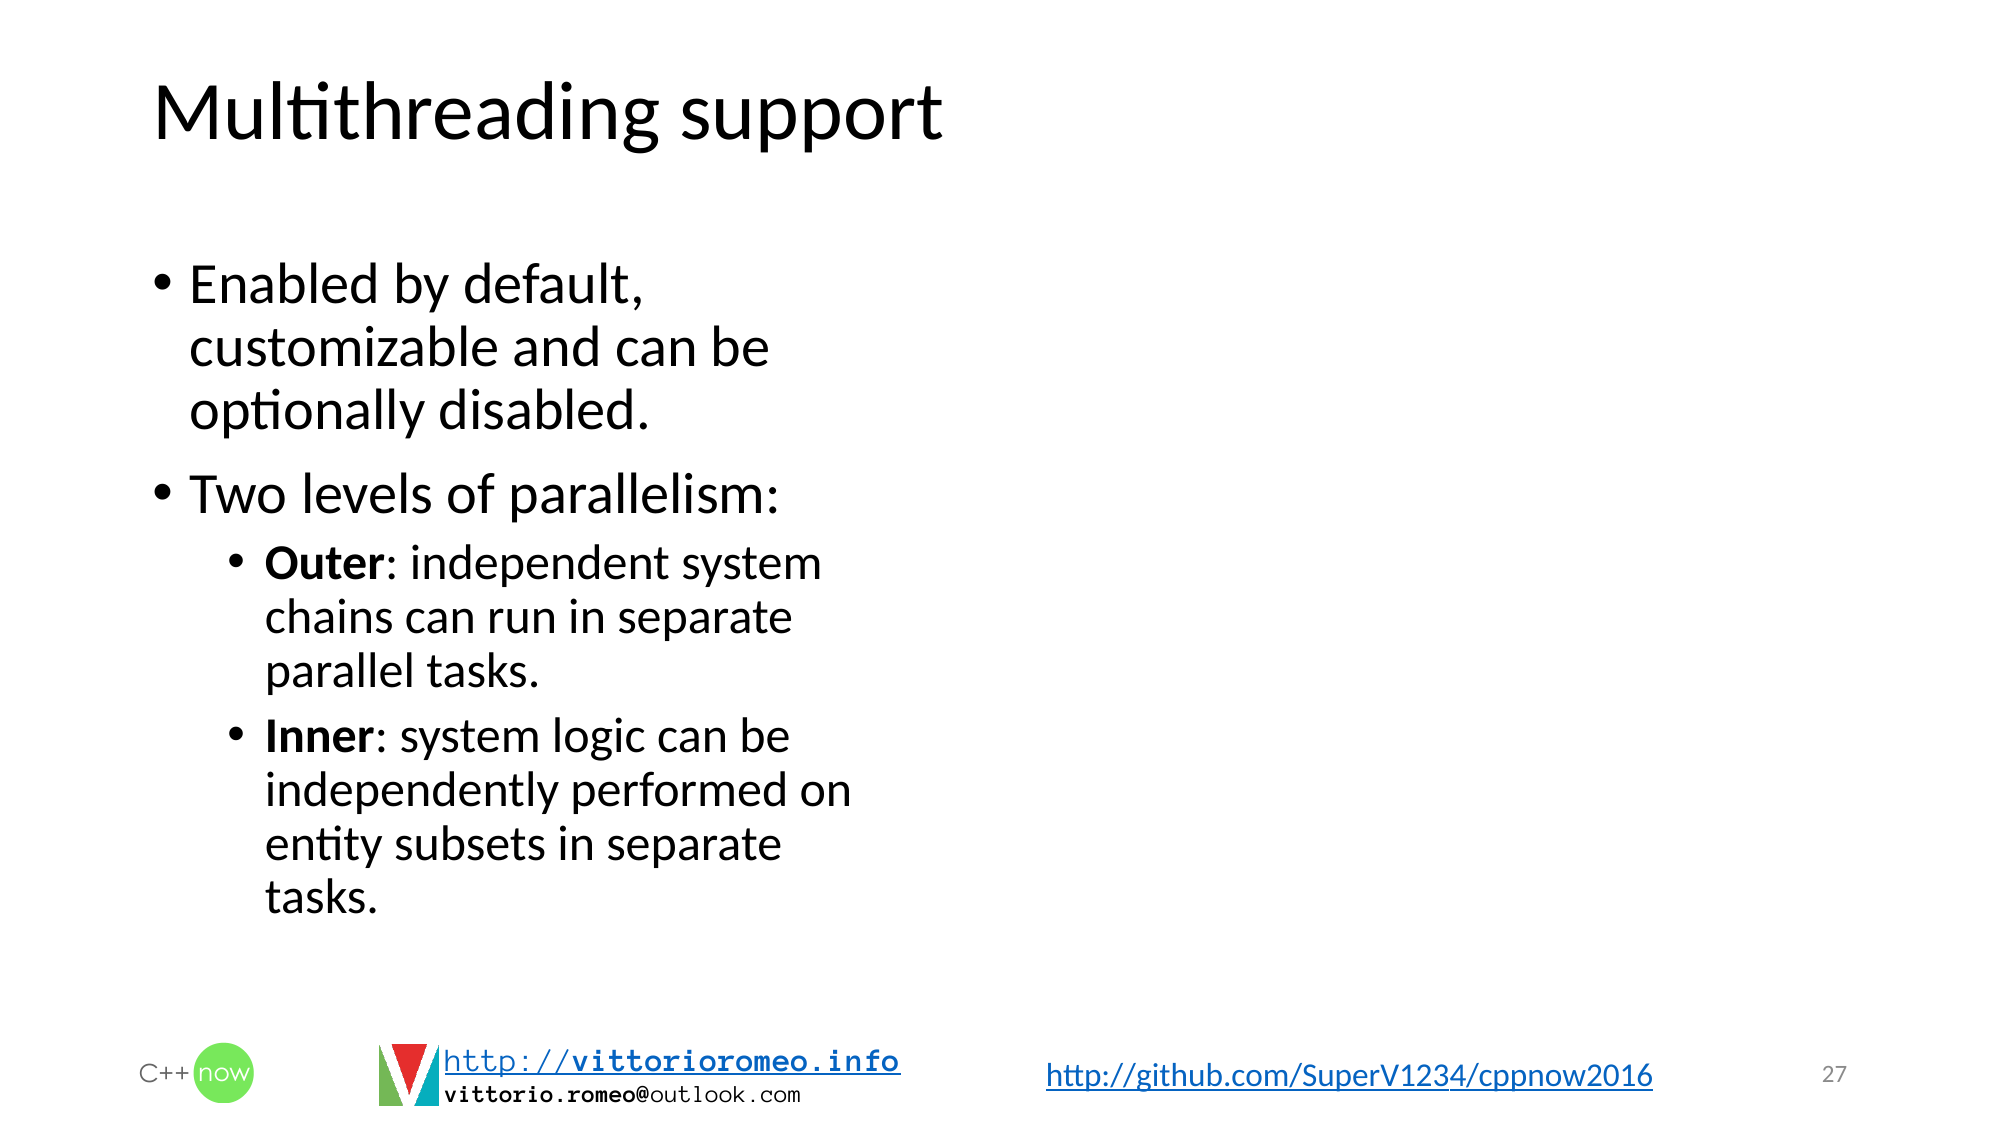

# Multithreading support
Enabled by default, customizable and can be optionally disabled.
Two levels of parallelism:
Outer: independent system chains can run in separate parallel tasks.
Inner: system logic can be independently performed on entity subsets in separate tasks.
27